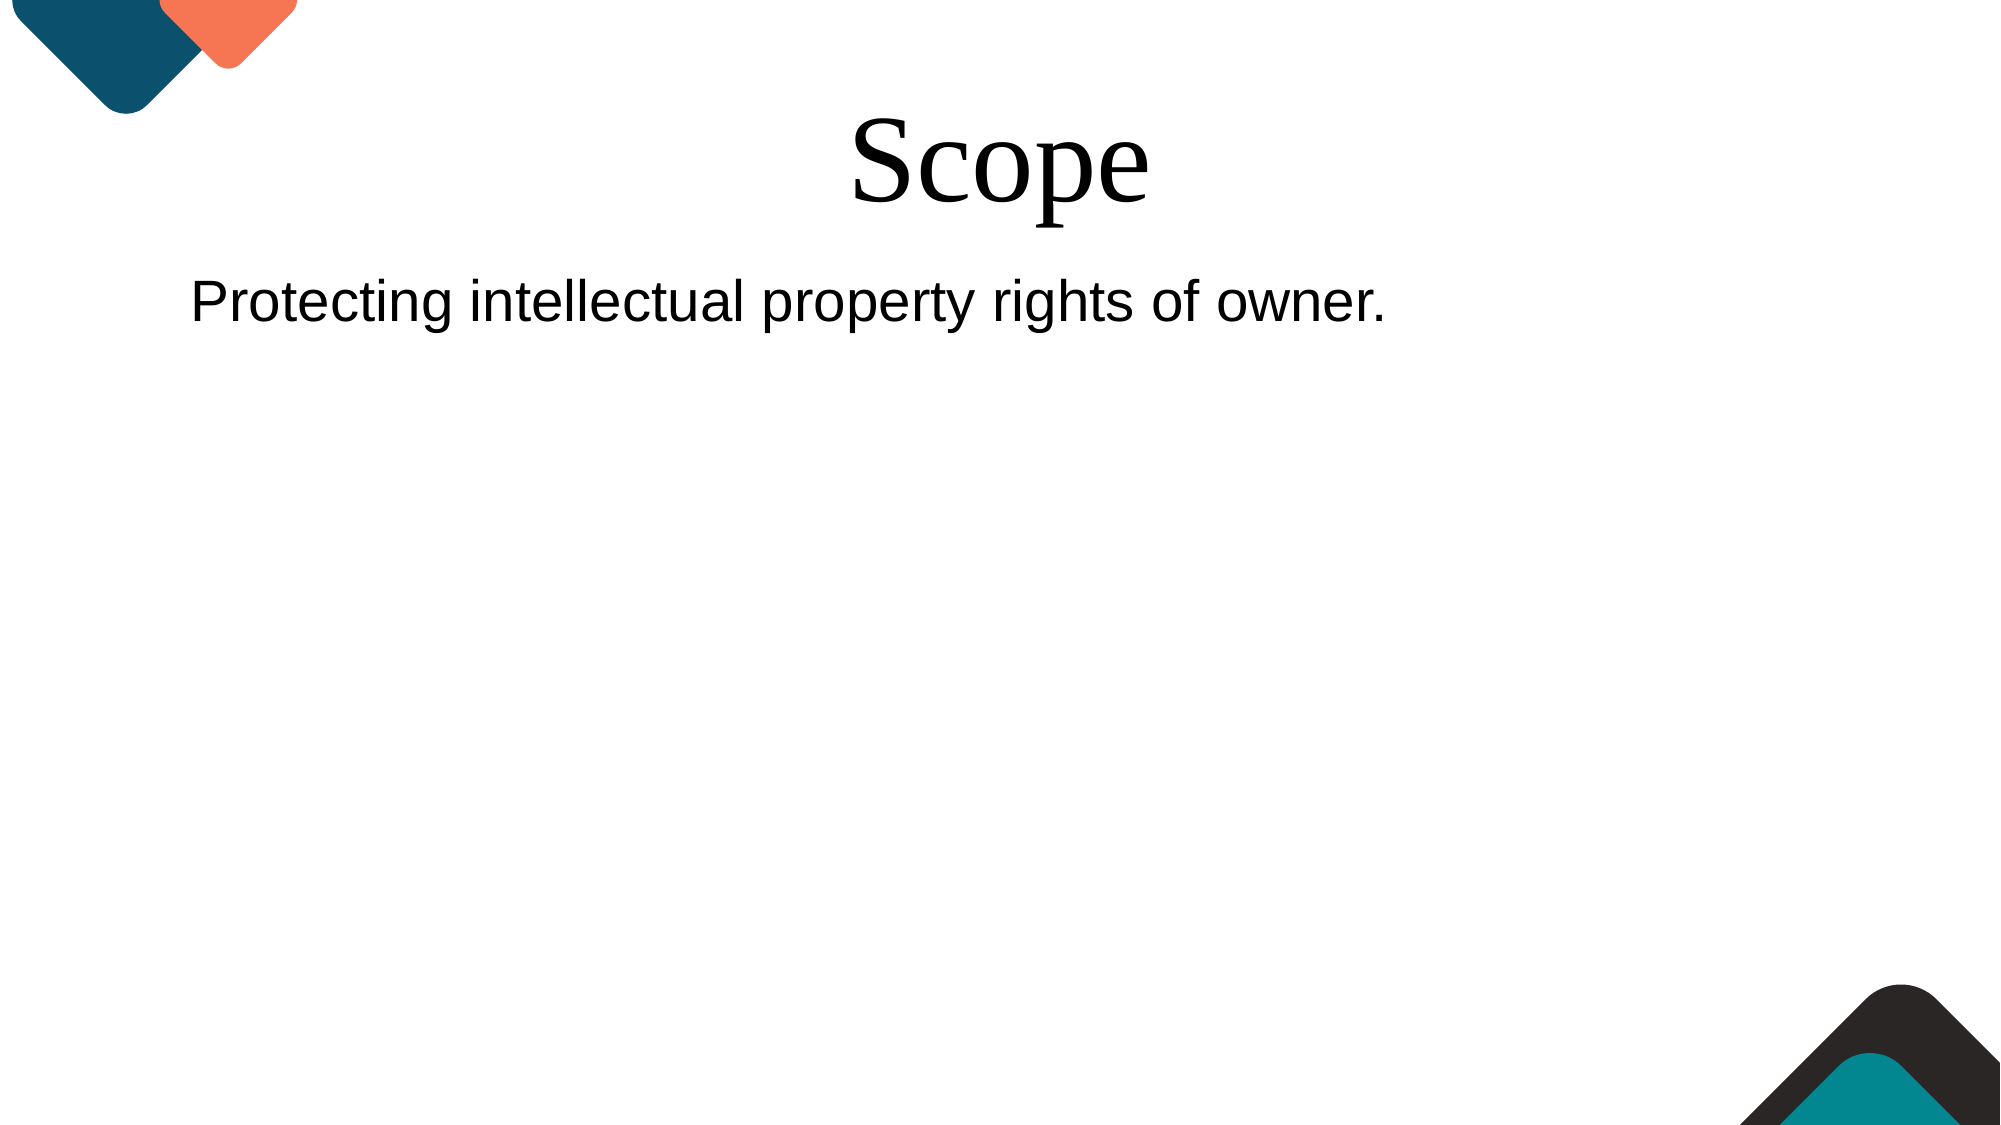

Scope
 Protecting intellectual property rights of owner.